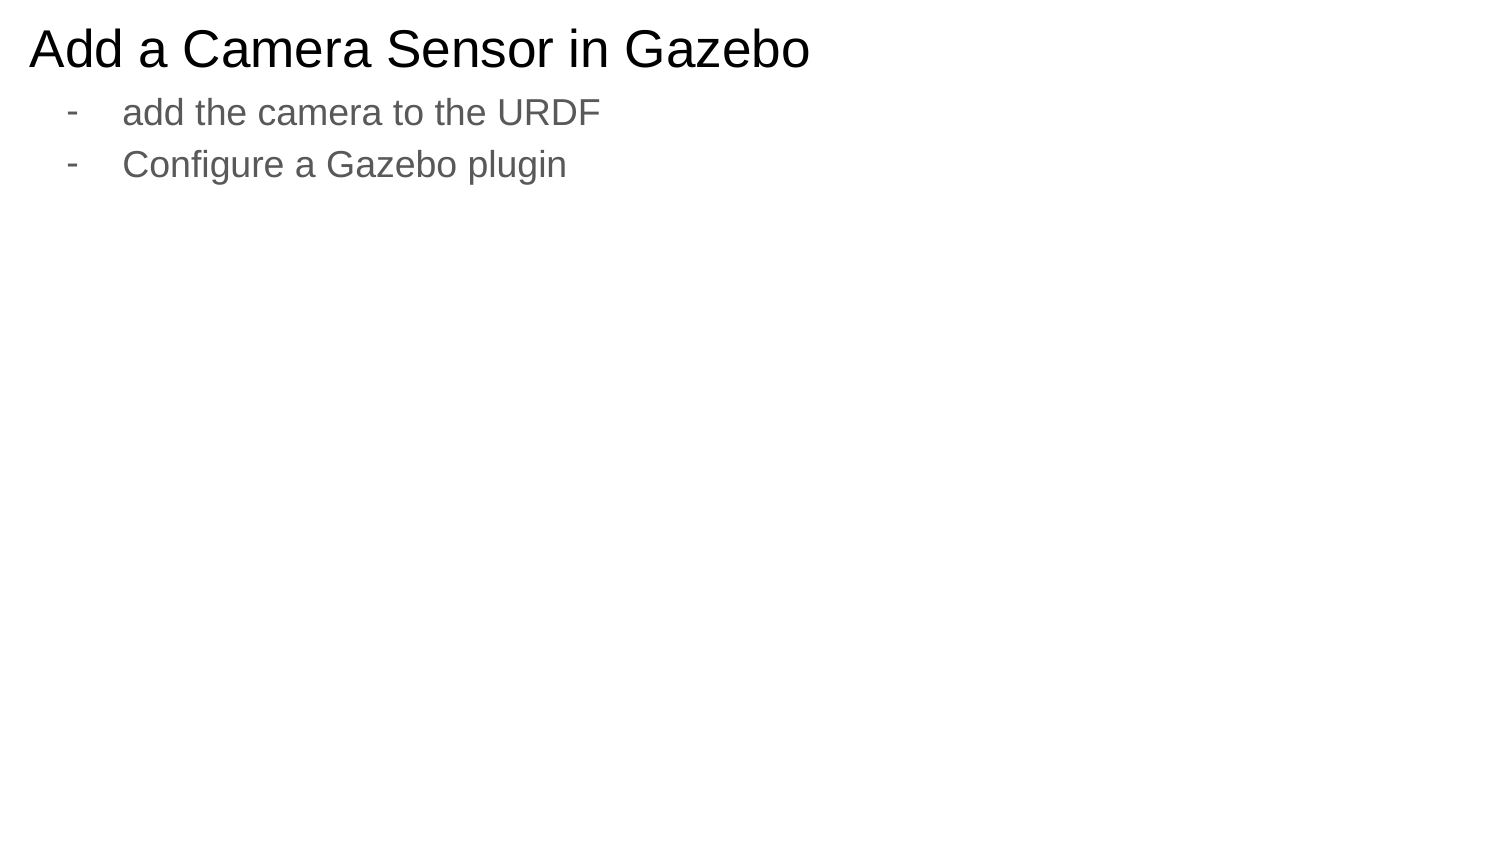

# Add a Camera Sensor in Gazebo
add the camera to the URDF
Configure a Gazebo plugin